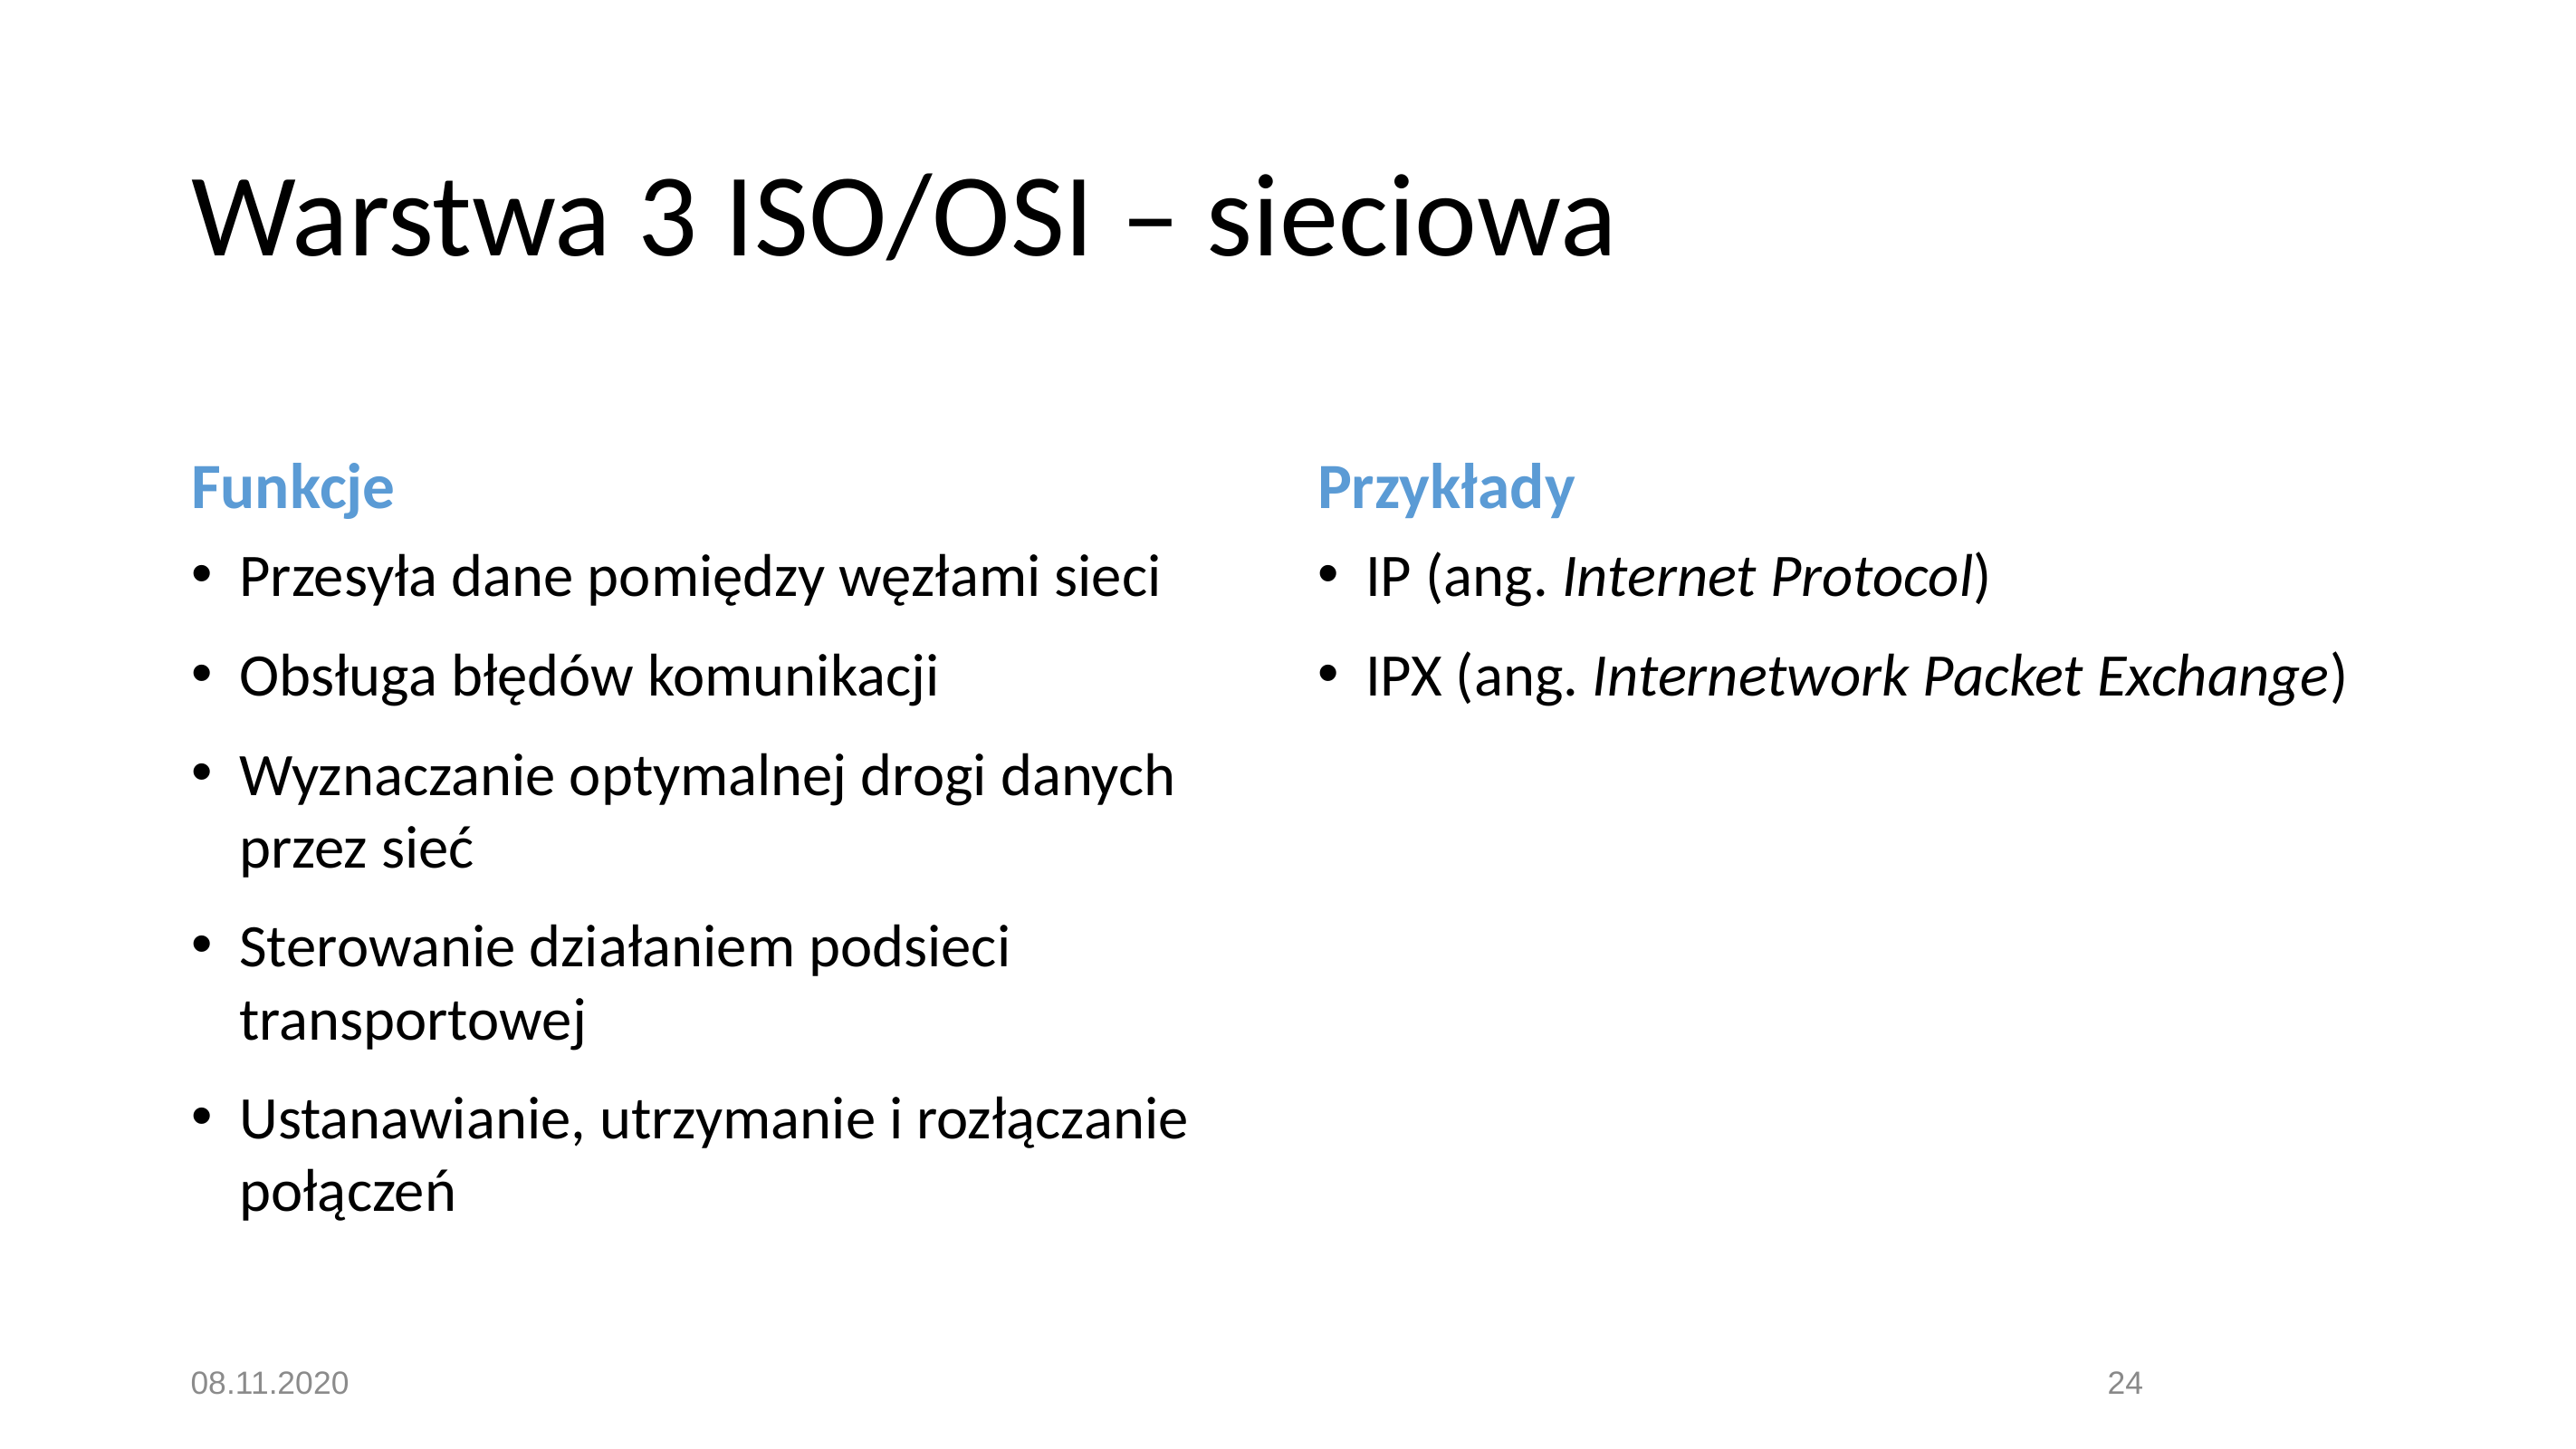

# Warstwa 3 ISO/OSI – sieciowa
Funkcje
Przykłady
Przesyła dane pomiędzy węzłami sieci
Obsługa błędów komunikacji
Wyznaczanie optymalnej drogi danych przez sieć
Sterowanie działaniem podsieci transportowej
Ustanawianie, utrzymanie i rozłączanie połączeń
IP (ang. Internet Protocol)
IPX (ang. Internetwork Packet Exchange)
08.11.2020
24